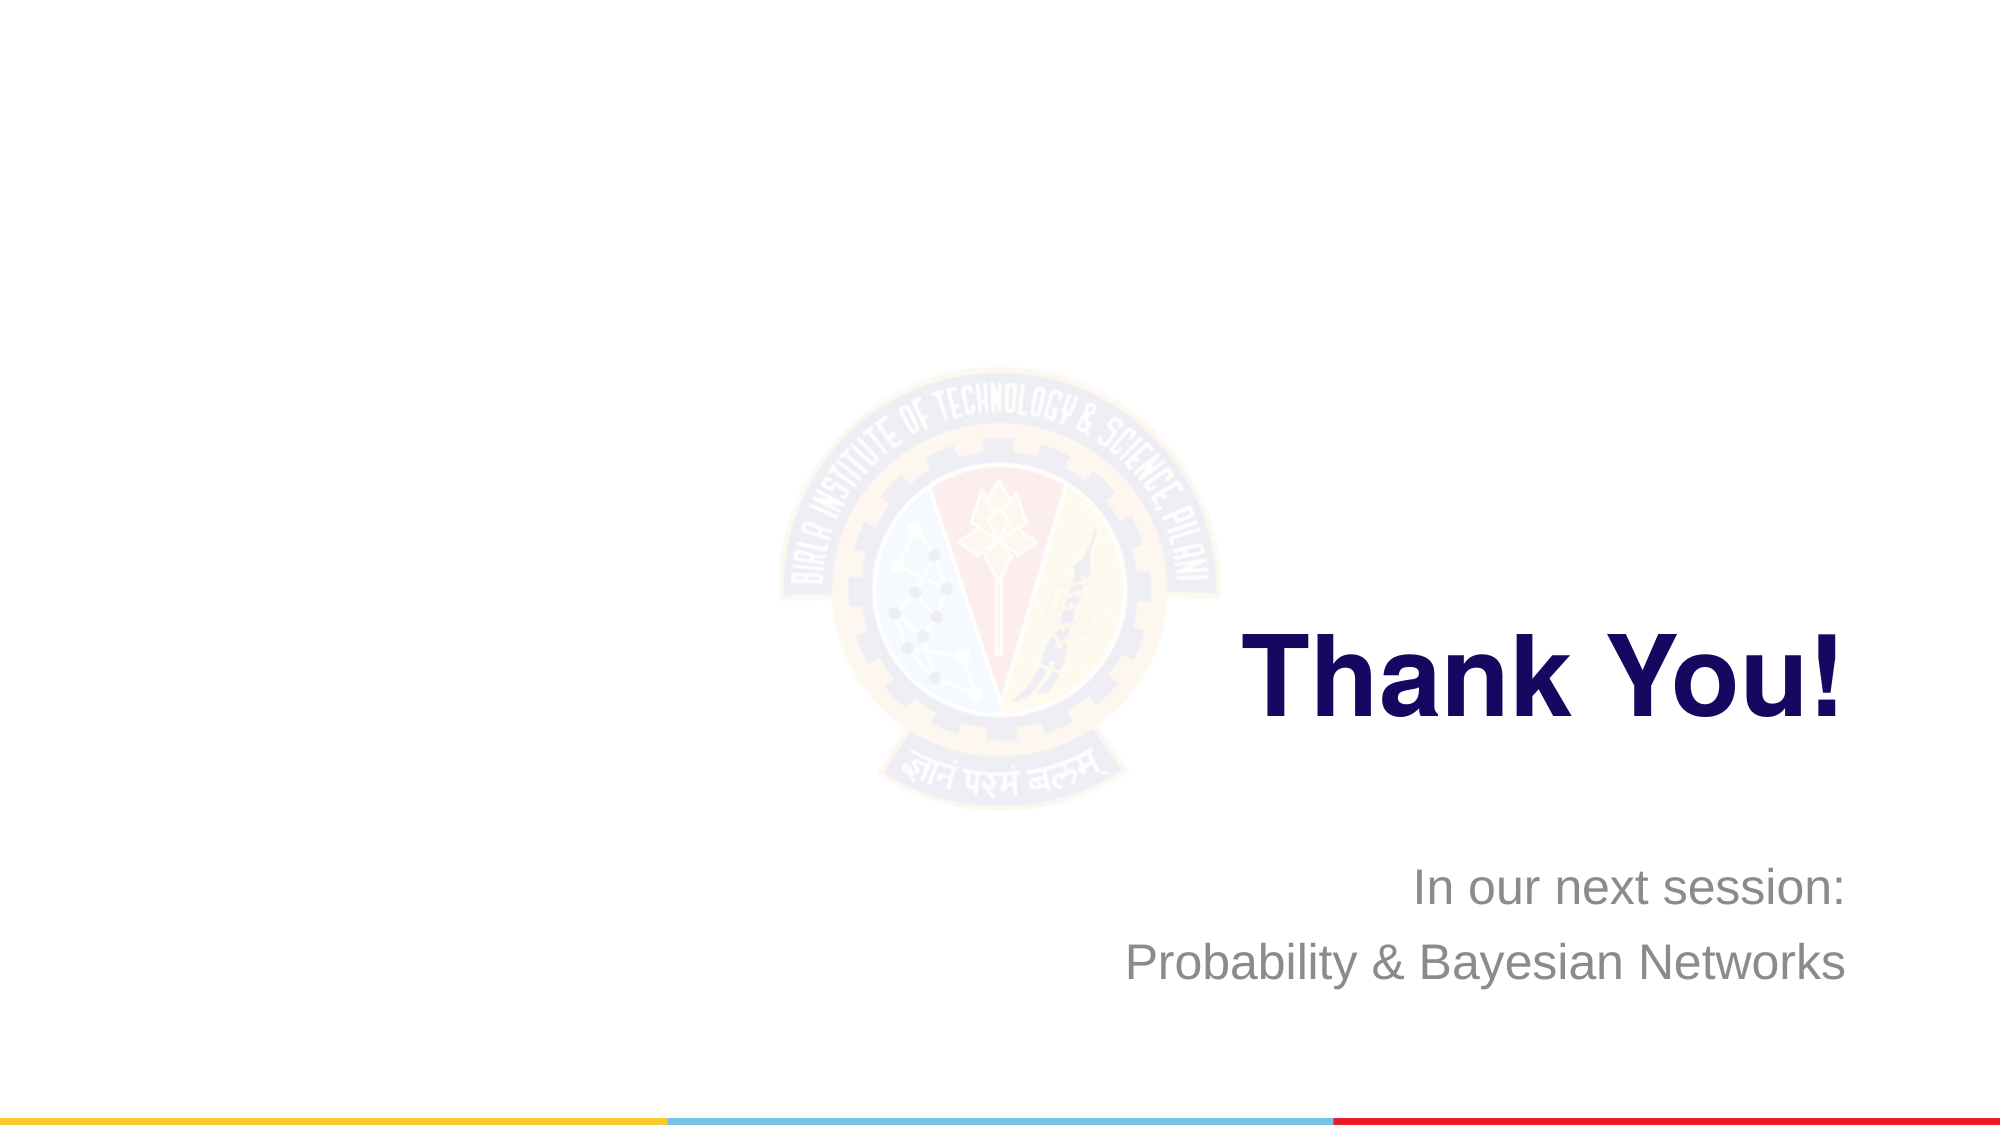

# Thank You!
In our next session:
Probability & Bayesian Networks